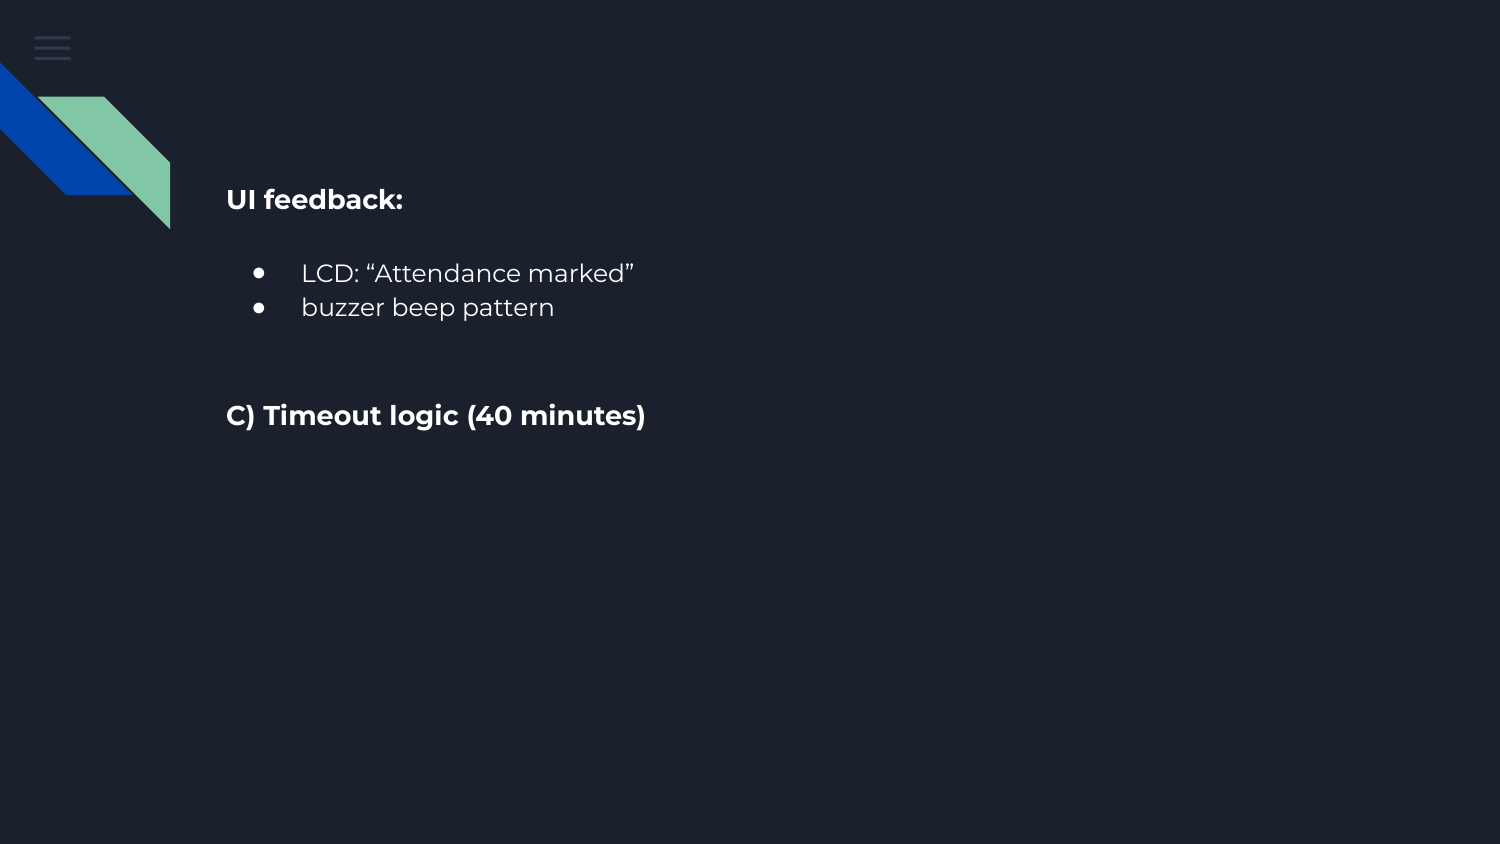

UI feedback:

LCD: “Attendance marked”
buzzer beep pattern

C) Timeout logic (40 minutes)